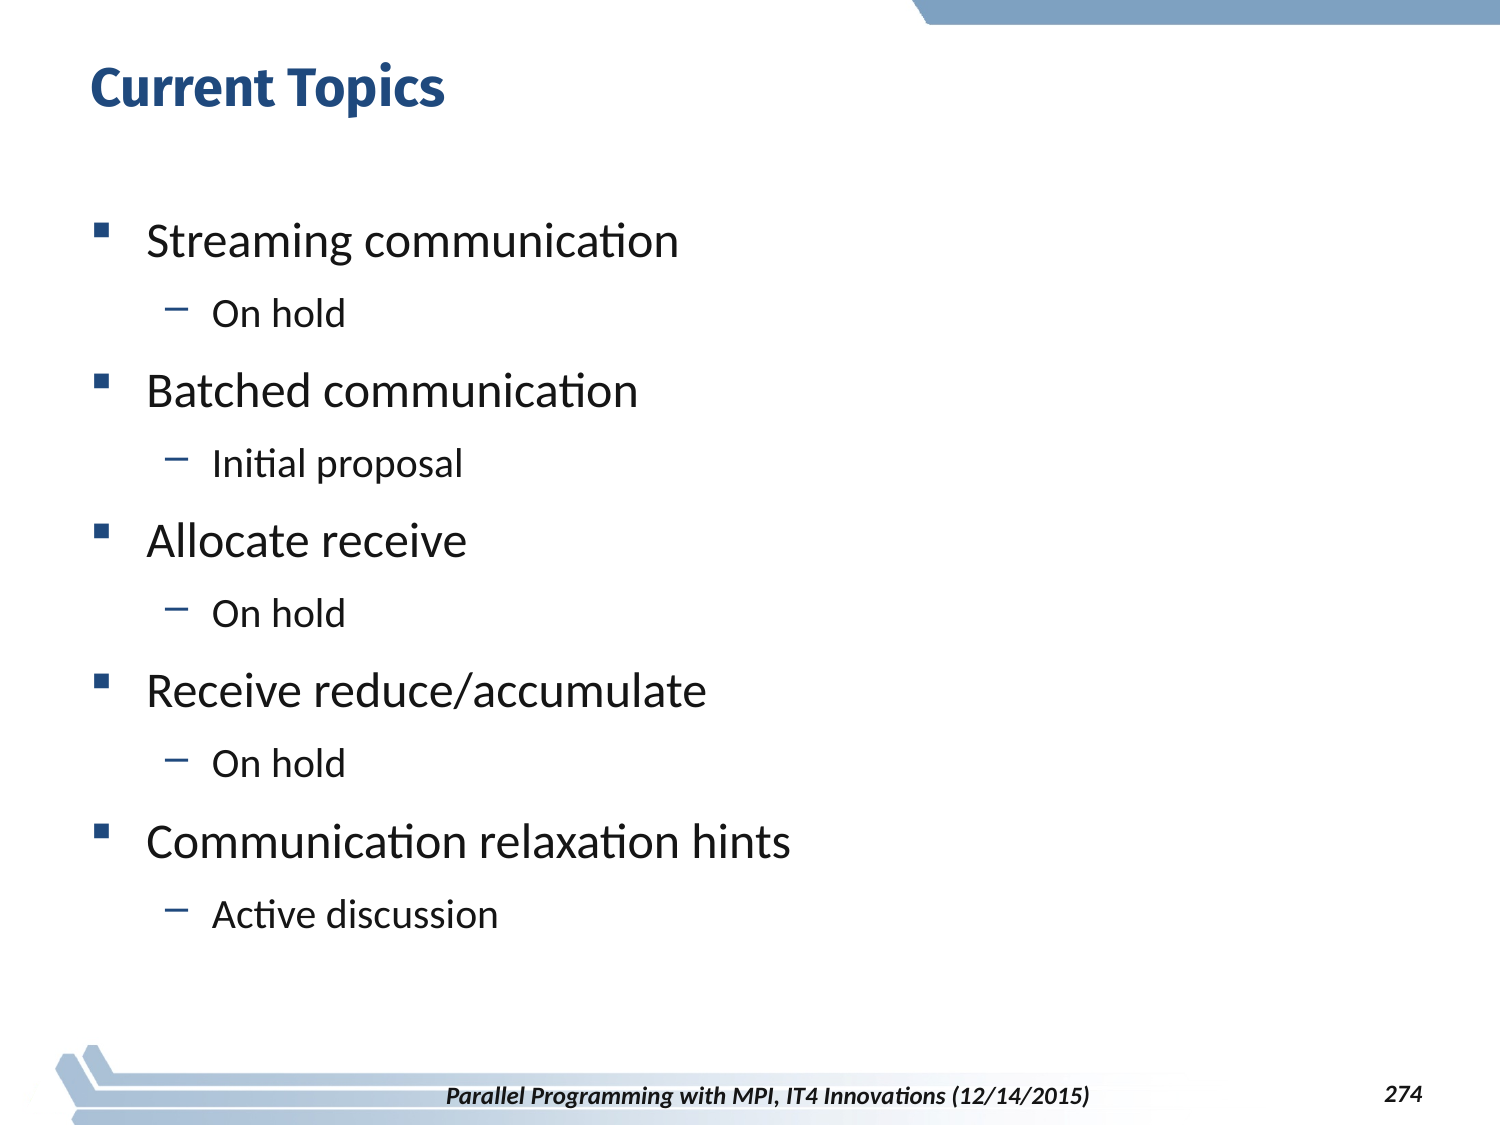

# Current Topics
Streaming communication
On hold
Batched communication
Initial proposal
Allocate receive
On hold
Receive reduce/accumulate
On hold
Communication relaxation hints
Active discussion
274
Parallel Programming with MPI, IT4 Innovations (12/14/2015)